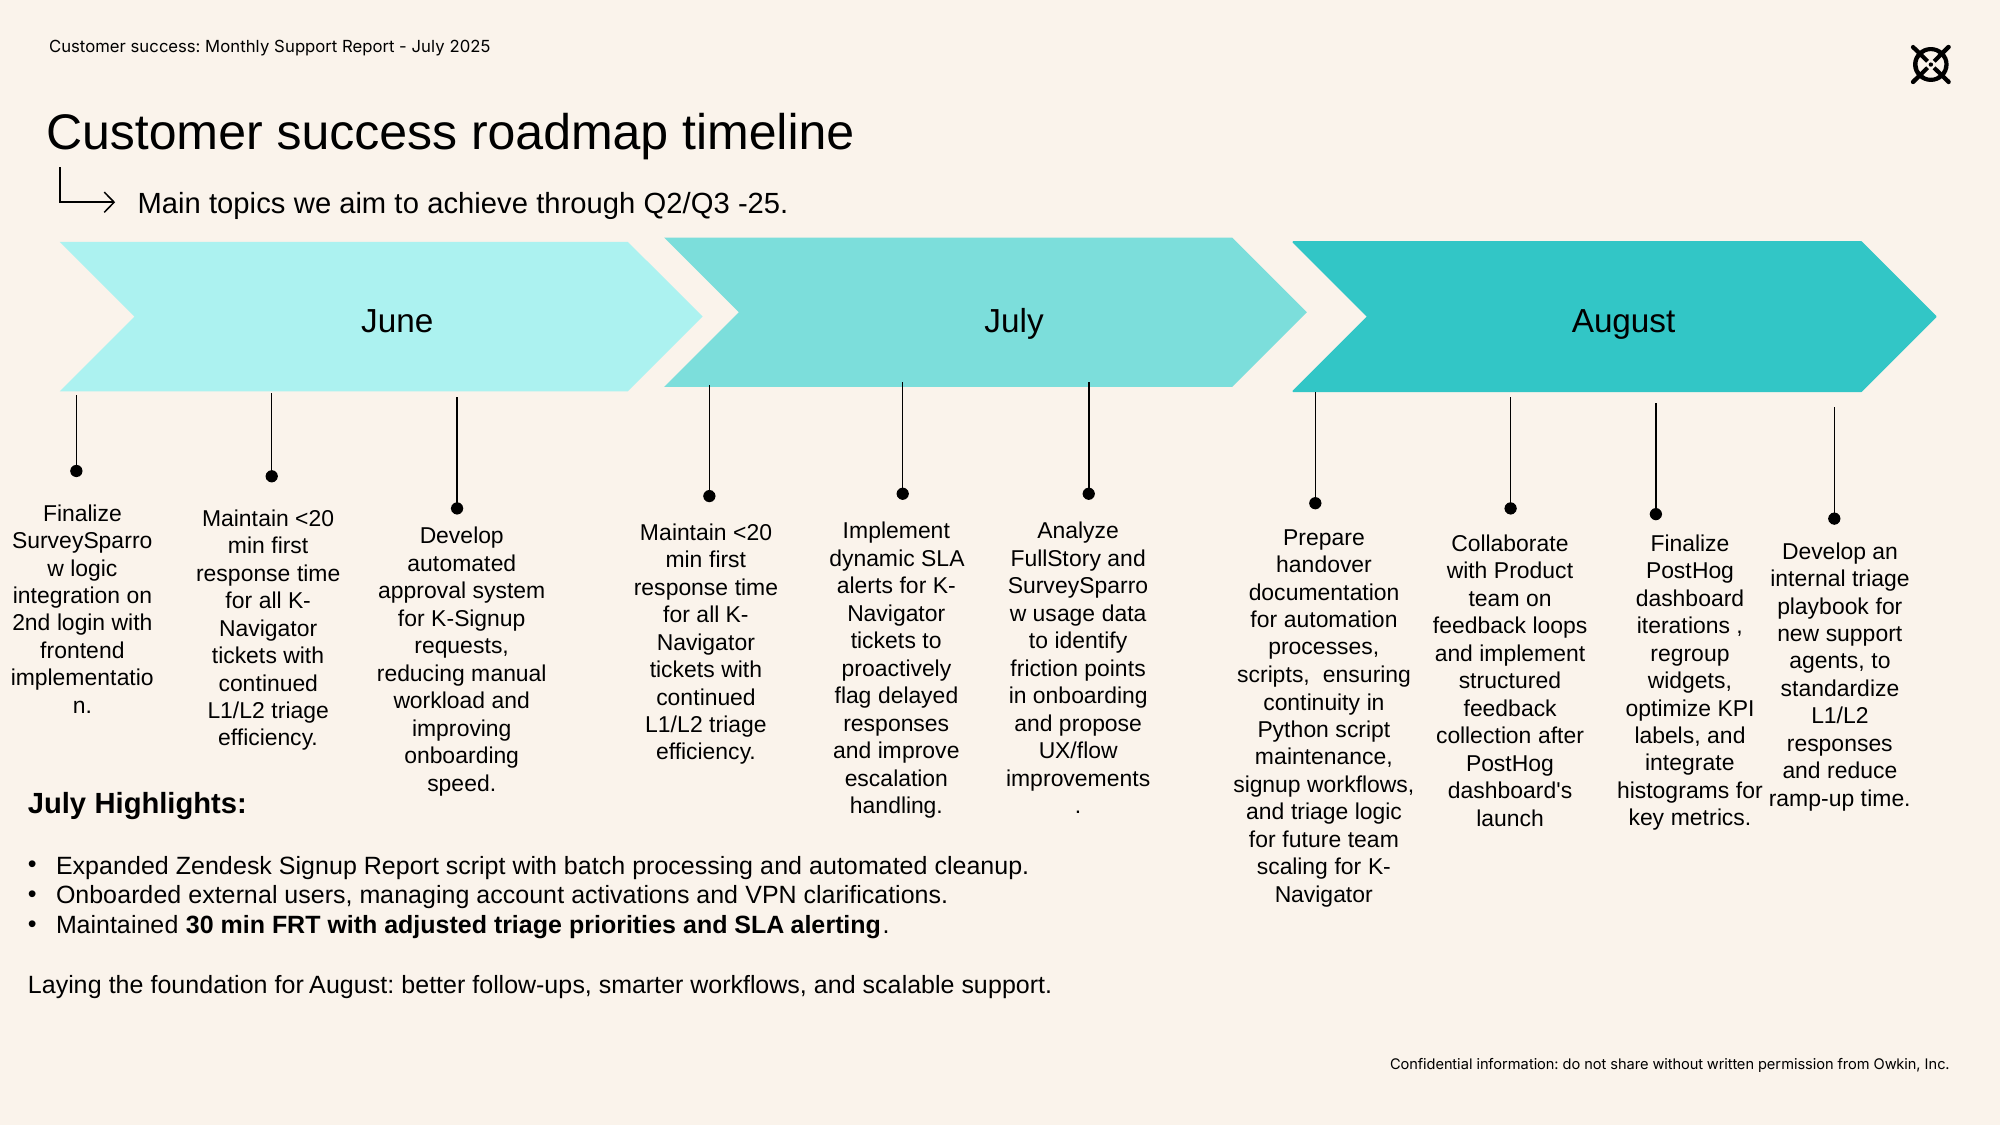

Customer success: Monthly Support Report - July 2025

# Customer success roadmap timeline

Main topics we aim to achieve through Q2/Q3 -25.

June
July
August
Finalize SurveySparrow logic integration on 2nd login with frontend implementation.
Maintain <20 min first response time for all K-Navigator tickets with continued L1/L2 triage efficiency.
Implement dynamic SLA alerts for K-Navigator tickets to proactively flag delayed responses and improve escalation handling.
Analyze FullStory and SurveySparrow usage data to identify friction points in onboarding and propose UX/flow improvements.
Maintain <20 min first response time for all K-Navigator tickets with continued L1/L2 triage efficiency.
Develop automated approval system for K-Signup requests, reducing manual workload and improving onboarding speed.
Prepare handover documentation for automation processes, scripts,  ensuring continuity in Python script maintenance, signup workflows, and triage logic for future team scaling for K-Navigator
Finalize PostHog dashboard iterations , regroup widgets, optimize KPI labels, and integrate histograms for key metrics.
Collaborate with Product team on feedback loops and implement structured feedback collection after PostHog dashboard's launch
Develop an internal triage playbook for new support agents, to standardize L1/L2 responses and reduce ramp-up time.
July Highlights:

Expanded Zendesk Signup Report script with batch processing and automated cleanup.
Onboarded external users, managing account activations and VPN clarifications.
Maintained 30 min FRT with adjusted triage priorities and SLA alerting.

Laying the foundation for August: better follow-ups, smarter workflows, and scalable support.